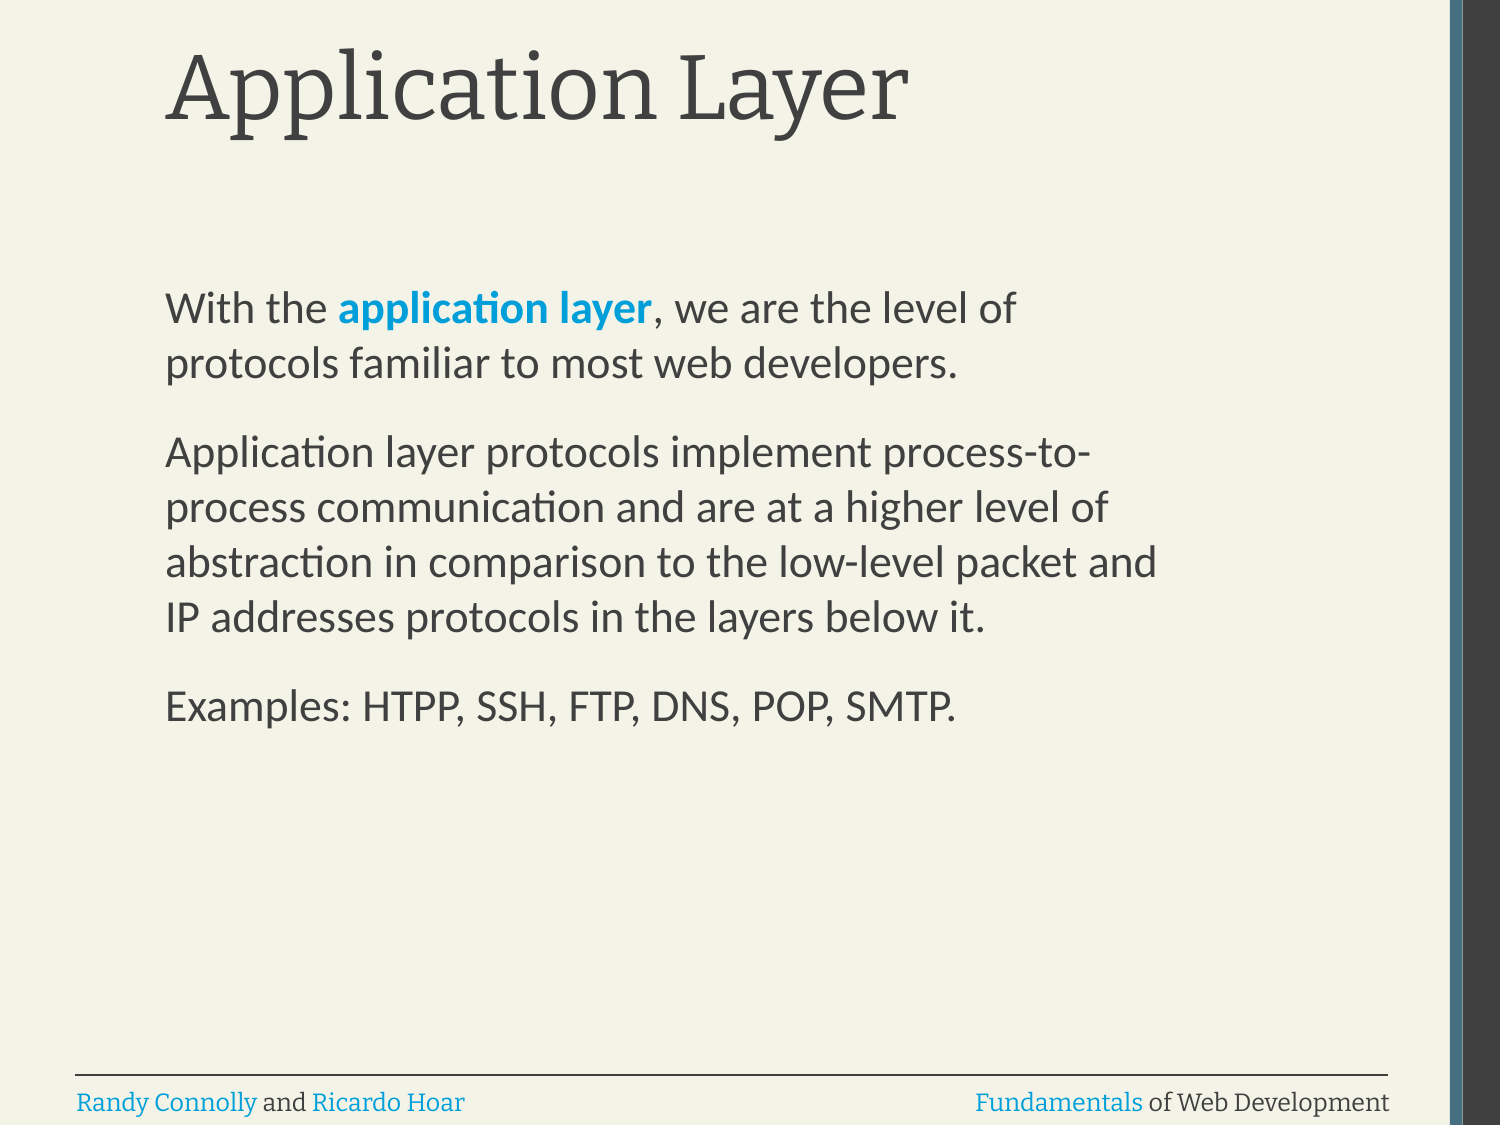

# Application Layer

With the application layer, we are the level of protocols familiar to most web developers.
Application layer protocols implement process-to-process communication and are at a higher level of abstraction in comparison to the low-level packet and IP addresses protocols in the layers below it.
Examples: HTPP, SSH, FTP, DNS, POP, SMTP.